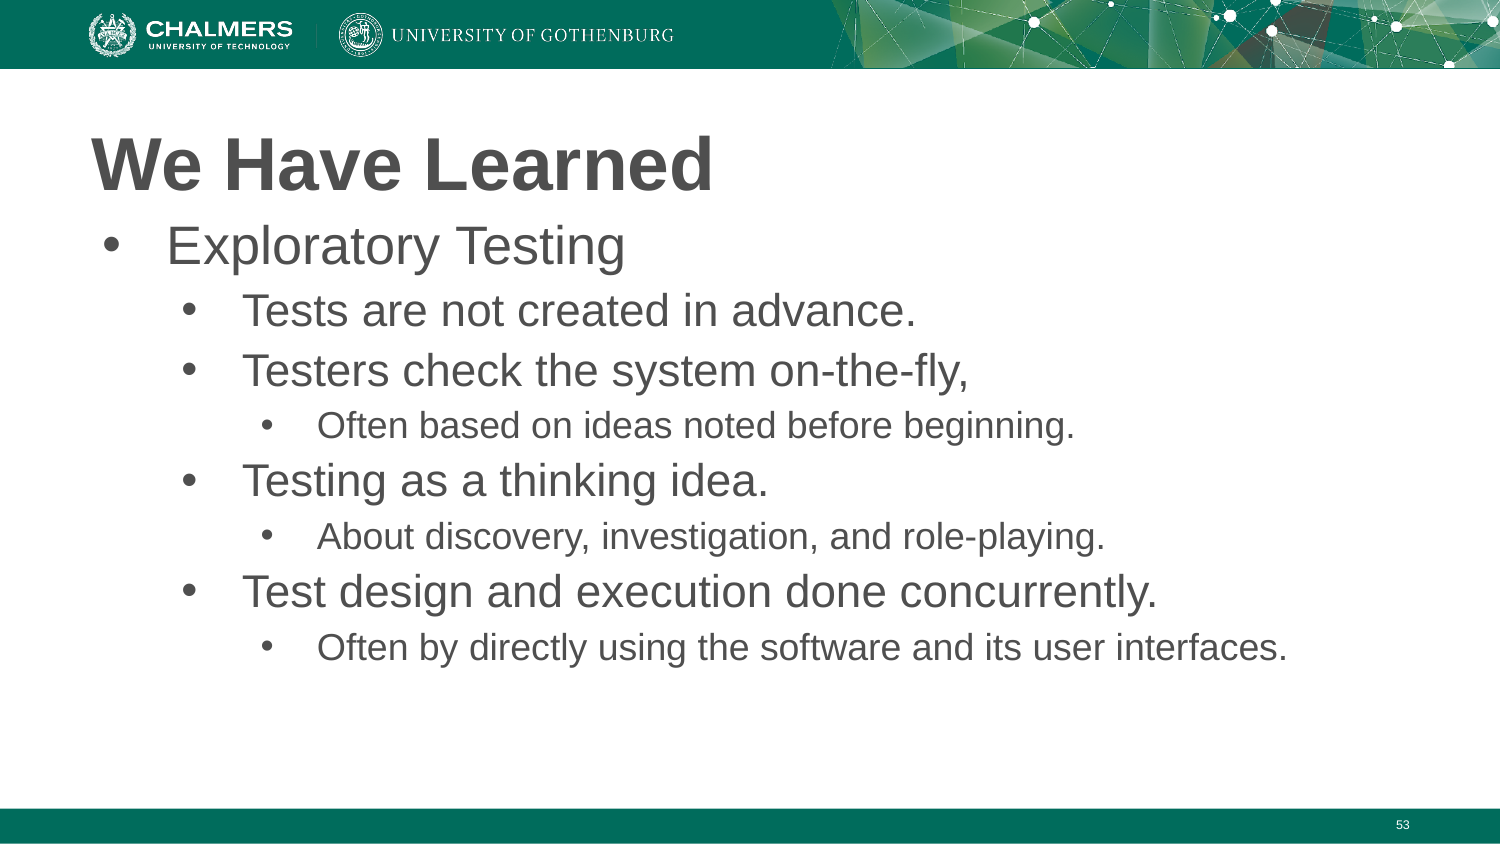

# We Have Learned
Exploratory Testing
Tests are not created in advance.
Testers check the system on-the-fly,
Often based on ideas noted before beginning.
Testing as a thinking idea.
About discovery, investigation, and role-playing.
Test design and execution done concurrently.
Often by directly using the software and its user interfaces.
53